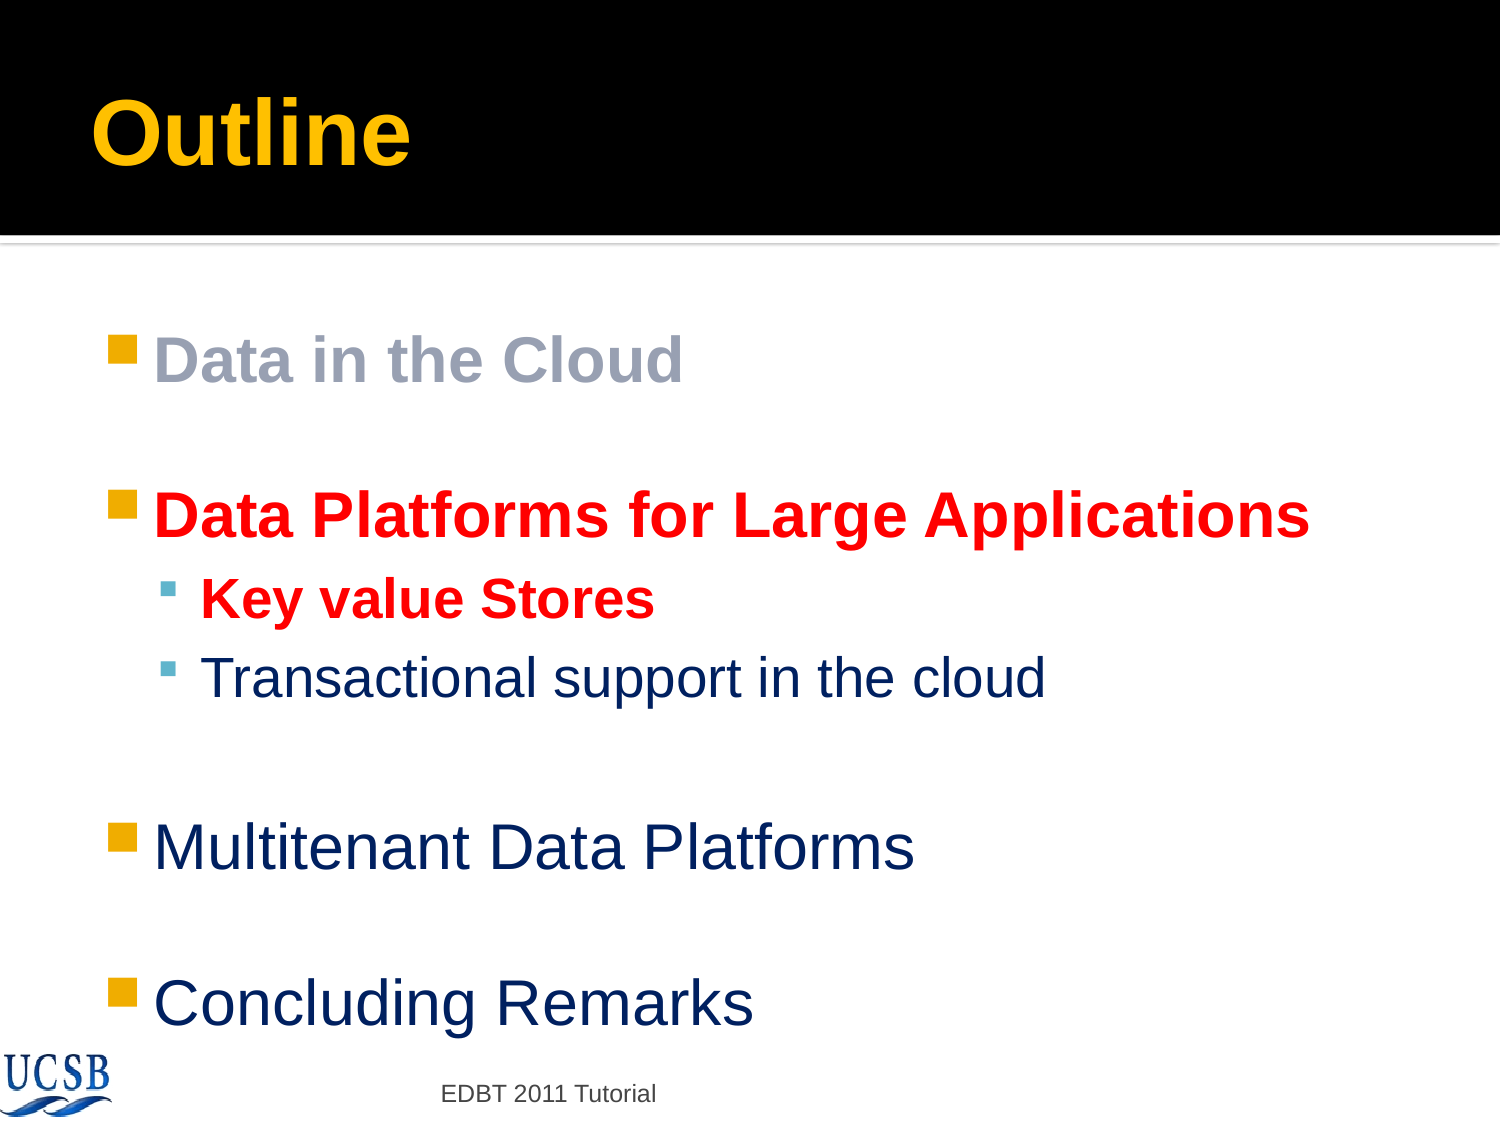

# Outline

Data in the Cloud

Data Platforms for Large Applications
Key value Stores
Transactional support in the cloud

Multitenant Data Platforms

Concluding Remarks
EDBT 2011 Tutorial